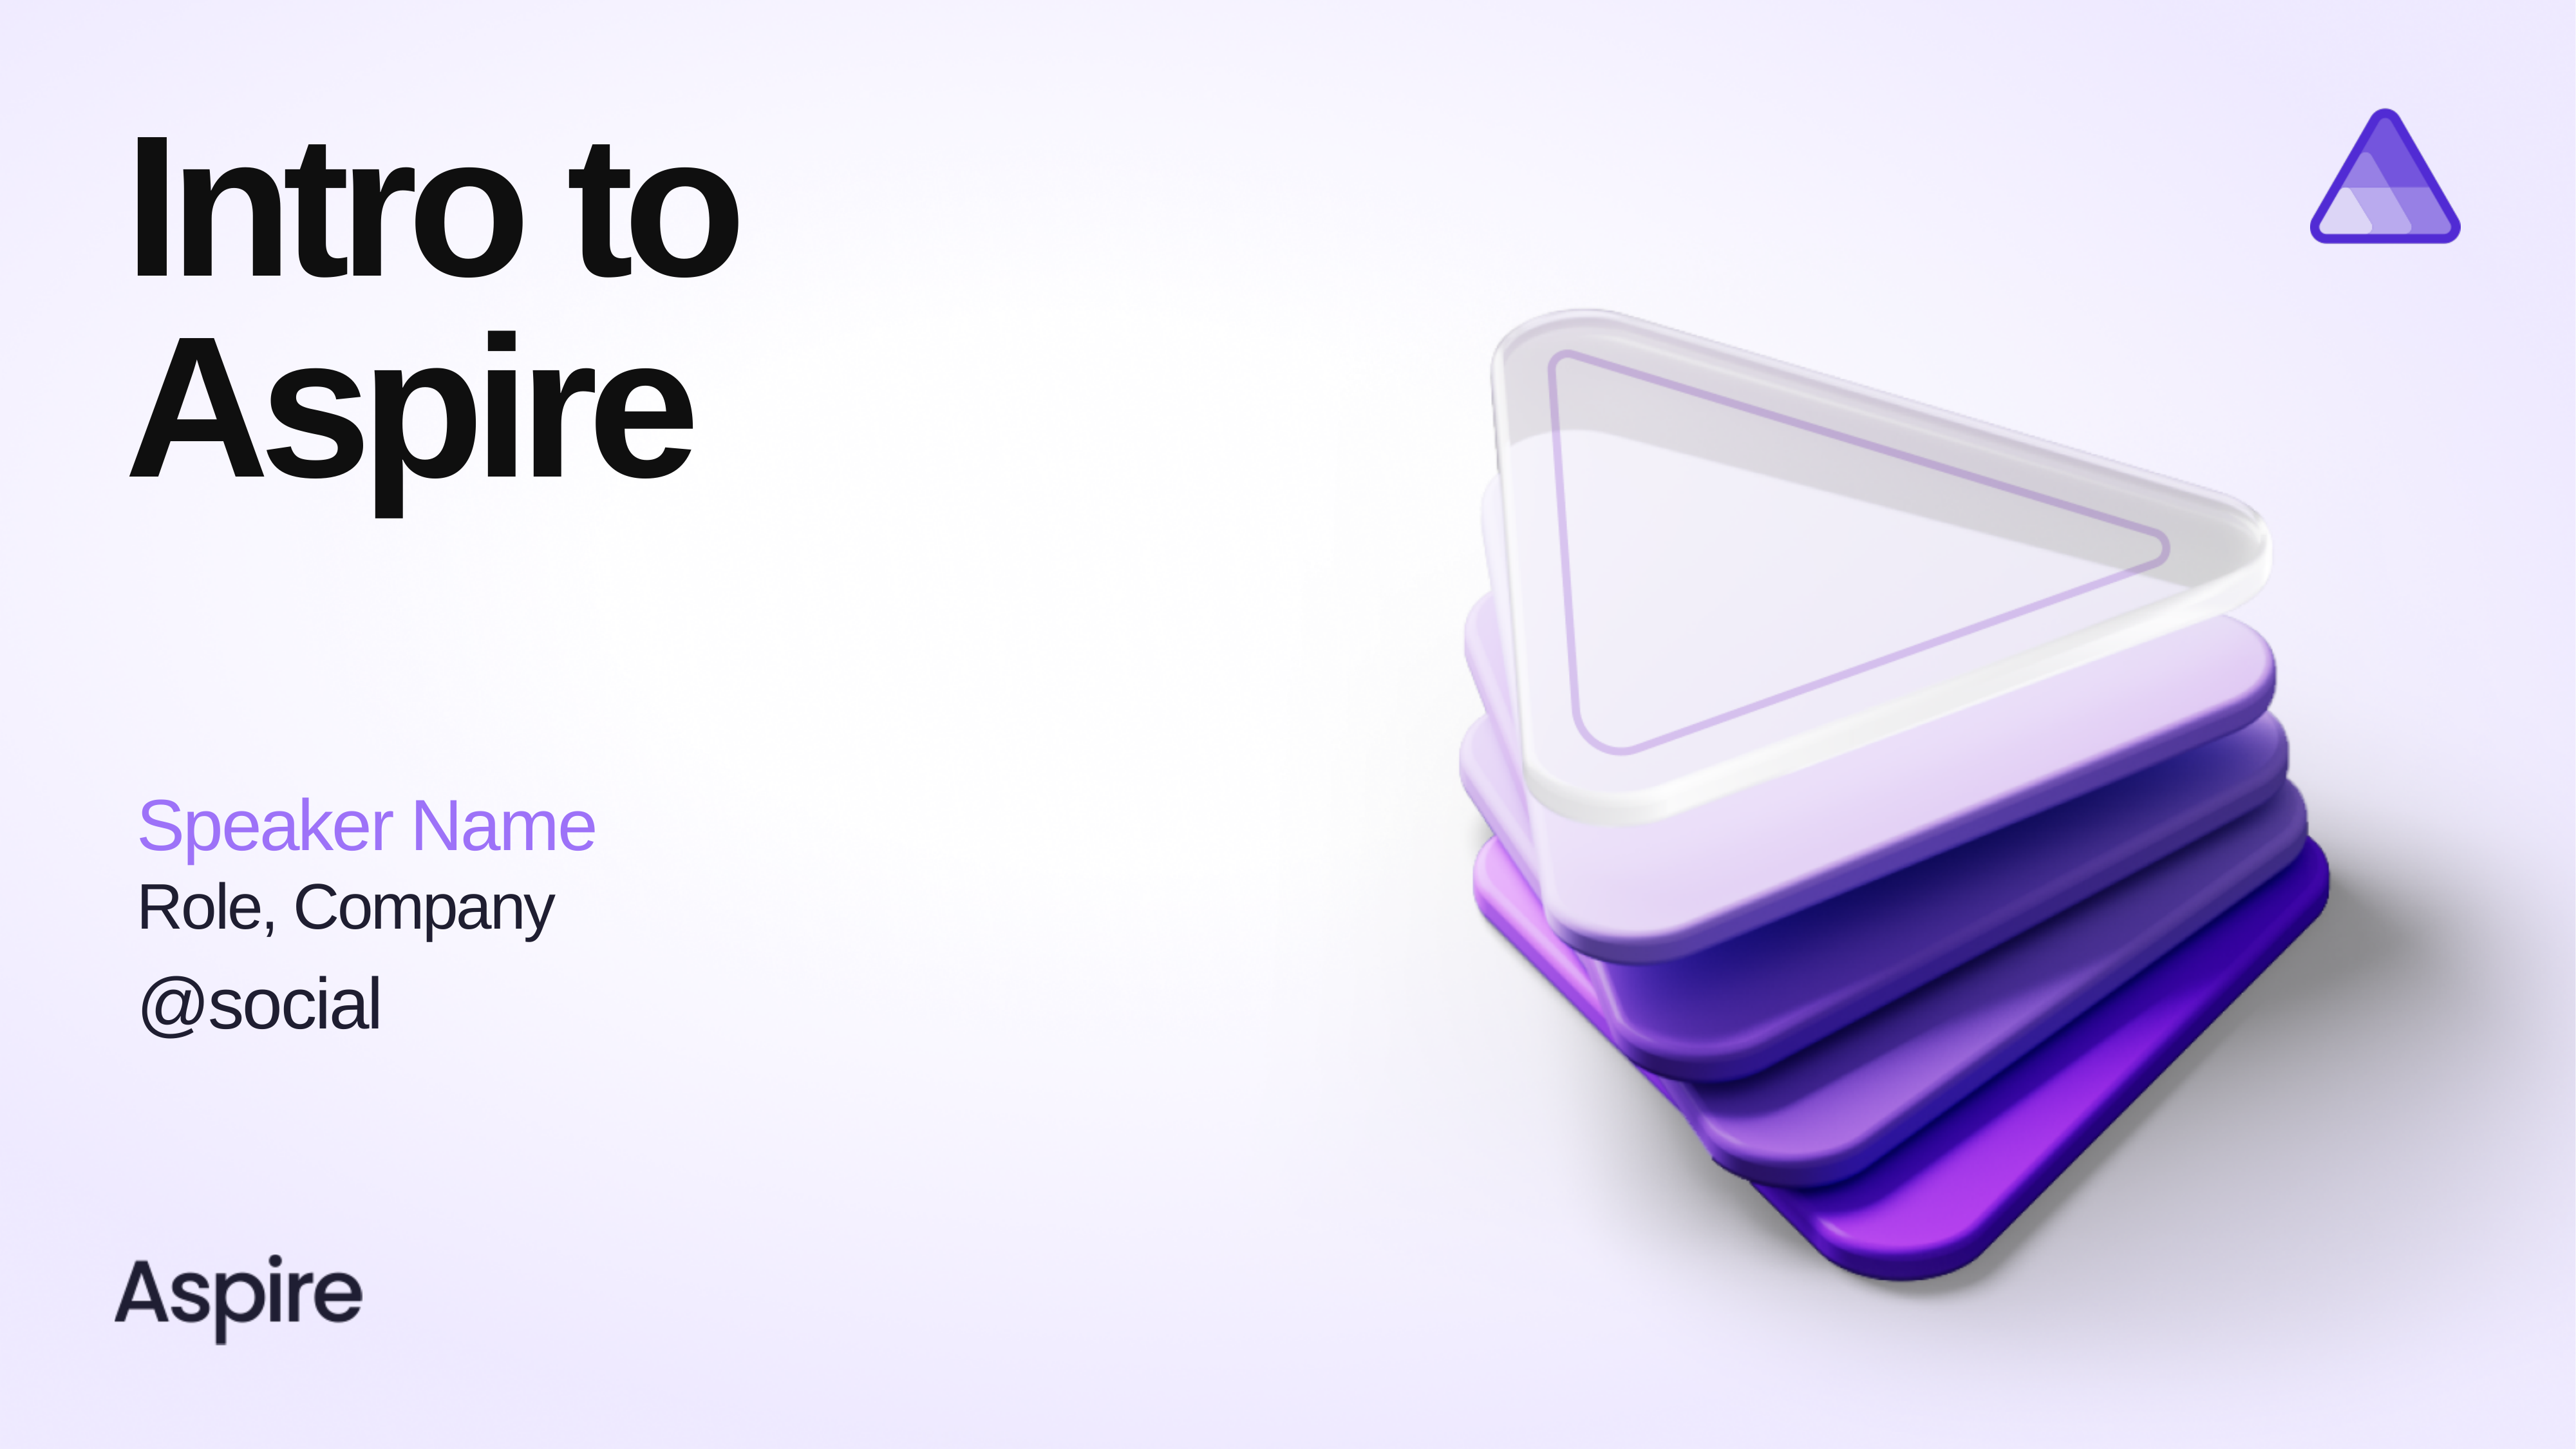

Intro to Aspire
Speaker Name
Role, Company
@social